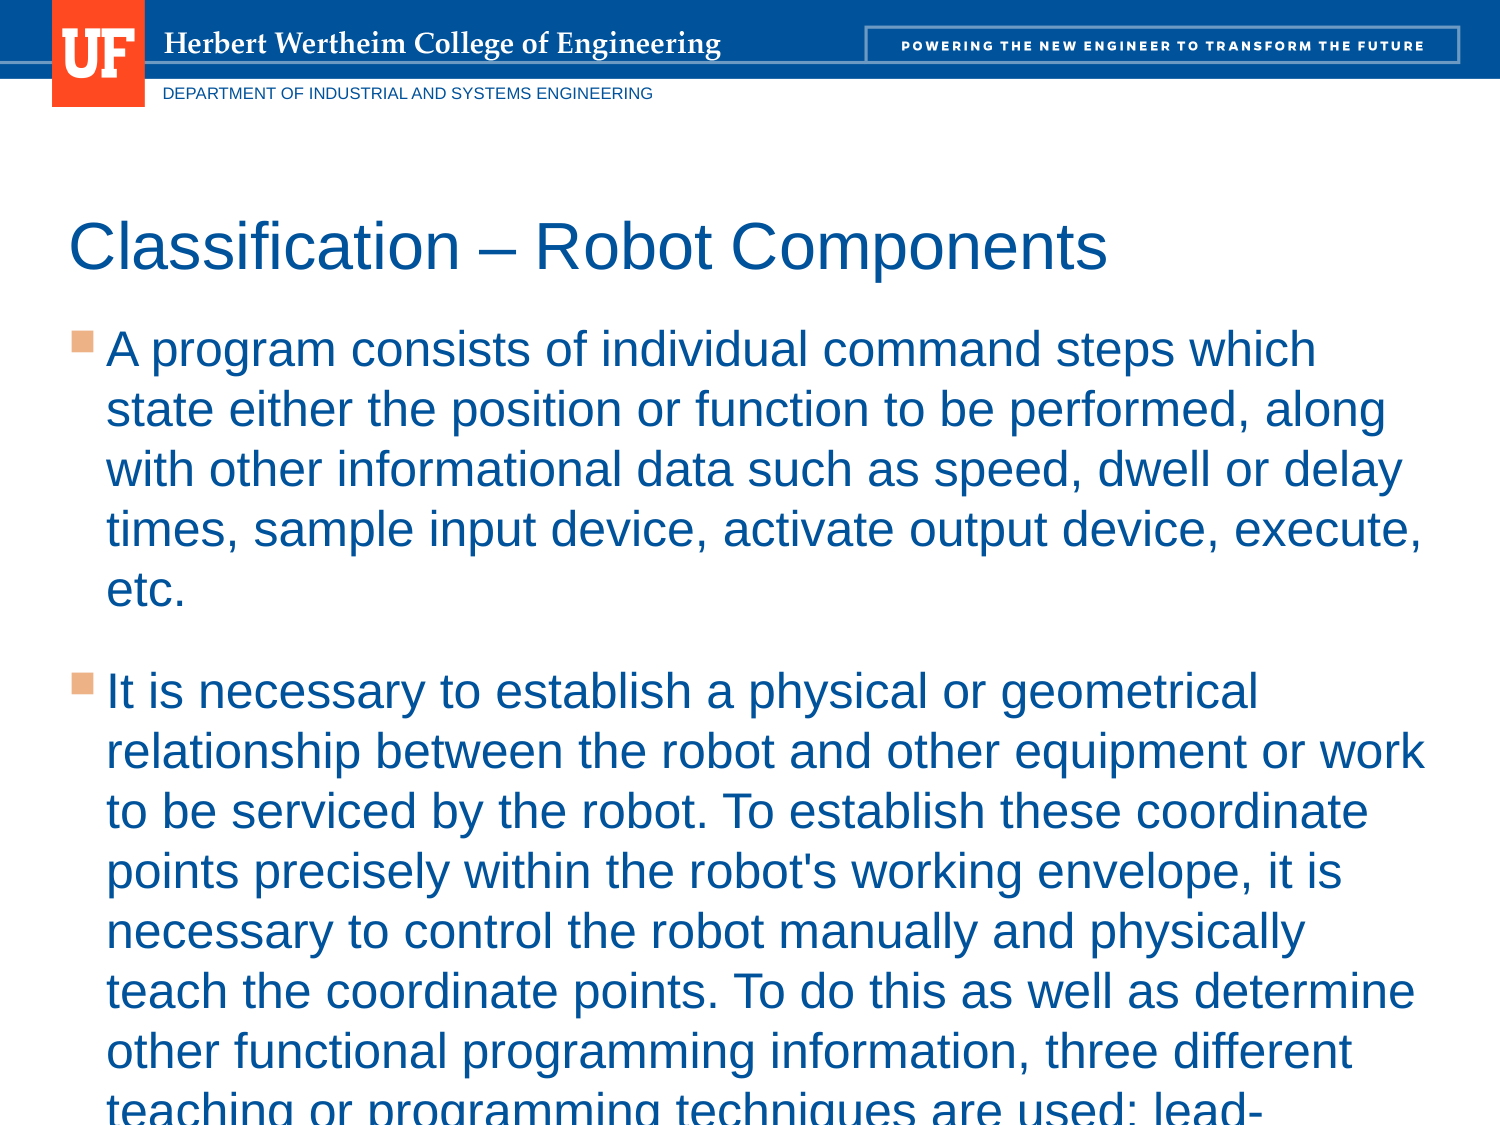

# Classification – Robot Components
A program consists of individual command steps which state either the position or function to be performed, along with other informational data such as speed, dwell or delay times, sample input device, activate output device, execute, etc.
It is necessary to establish a physical or geometrical relationship between the robot and other equipment or work to be serviced by the robot. To establish these coordinate points precisely within the robot's working envelope, it is necessary to control the robot manually and physically teach the coordinate points. To do this as well as determine other functional programming information, three different teaching or programming techniques are used: lead-through, walk-through, and off-line.